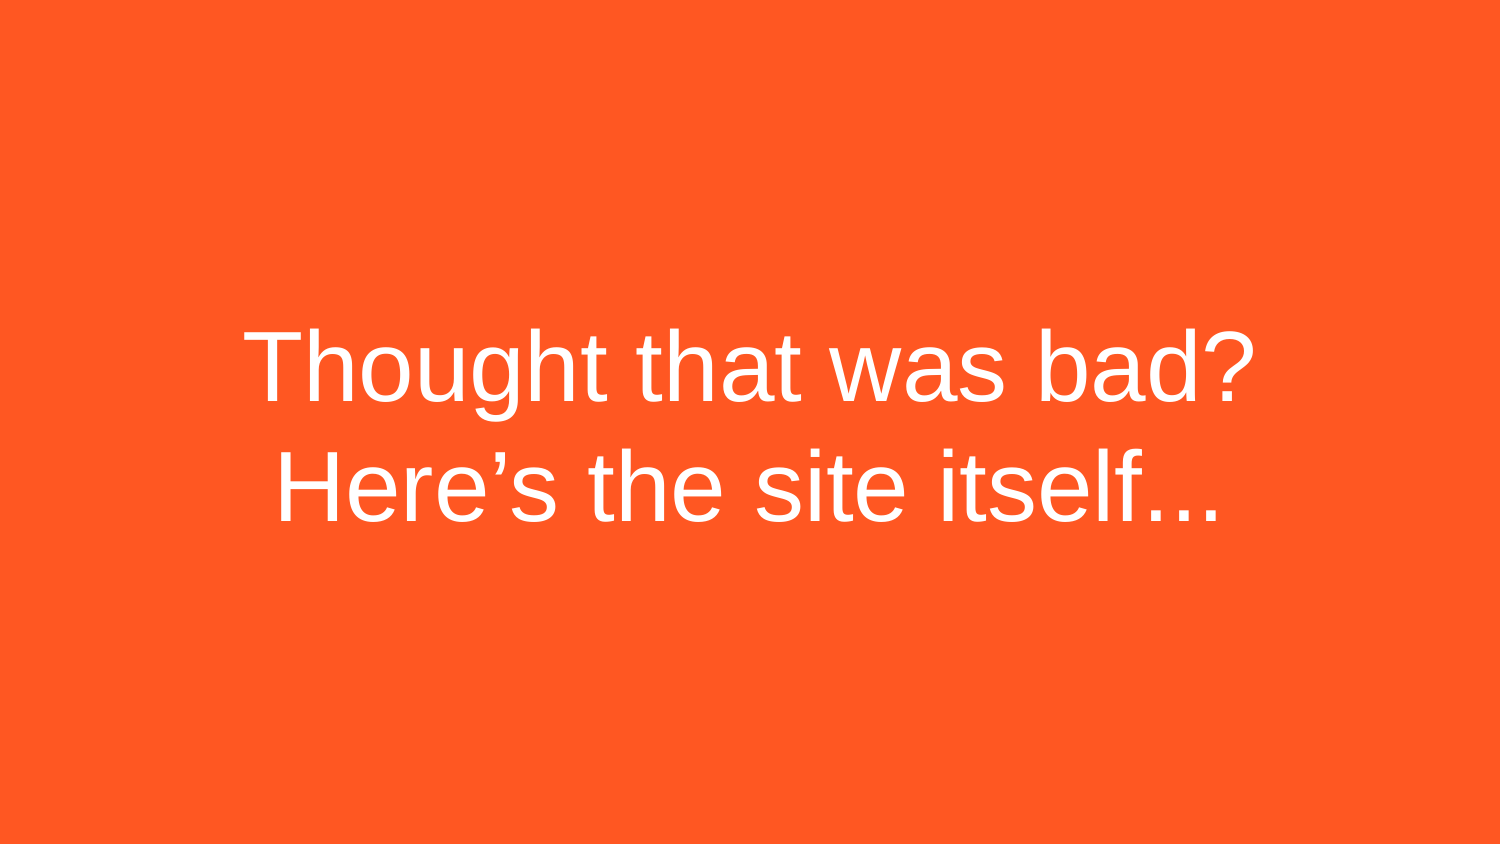

# Thought that was bad? Here’s the site itself...